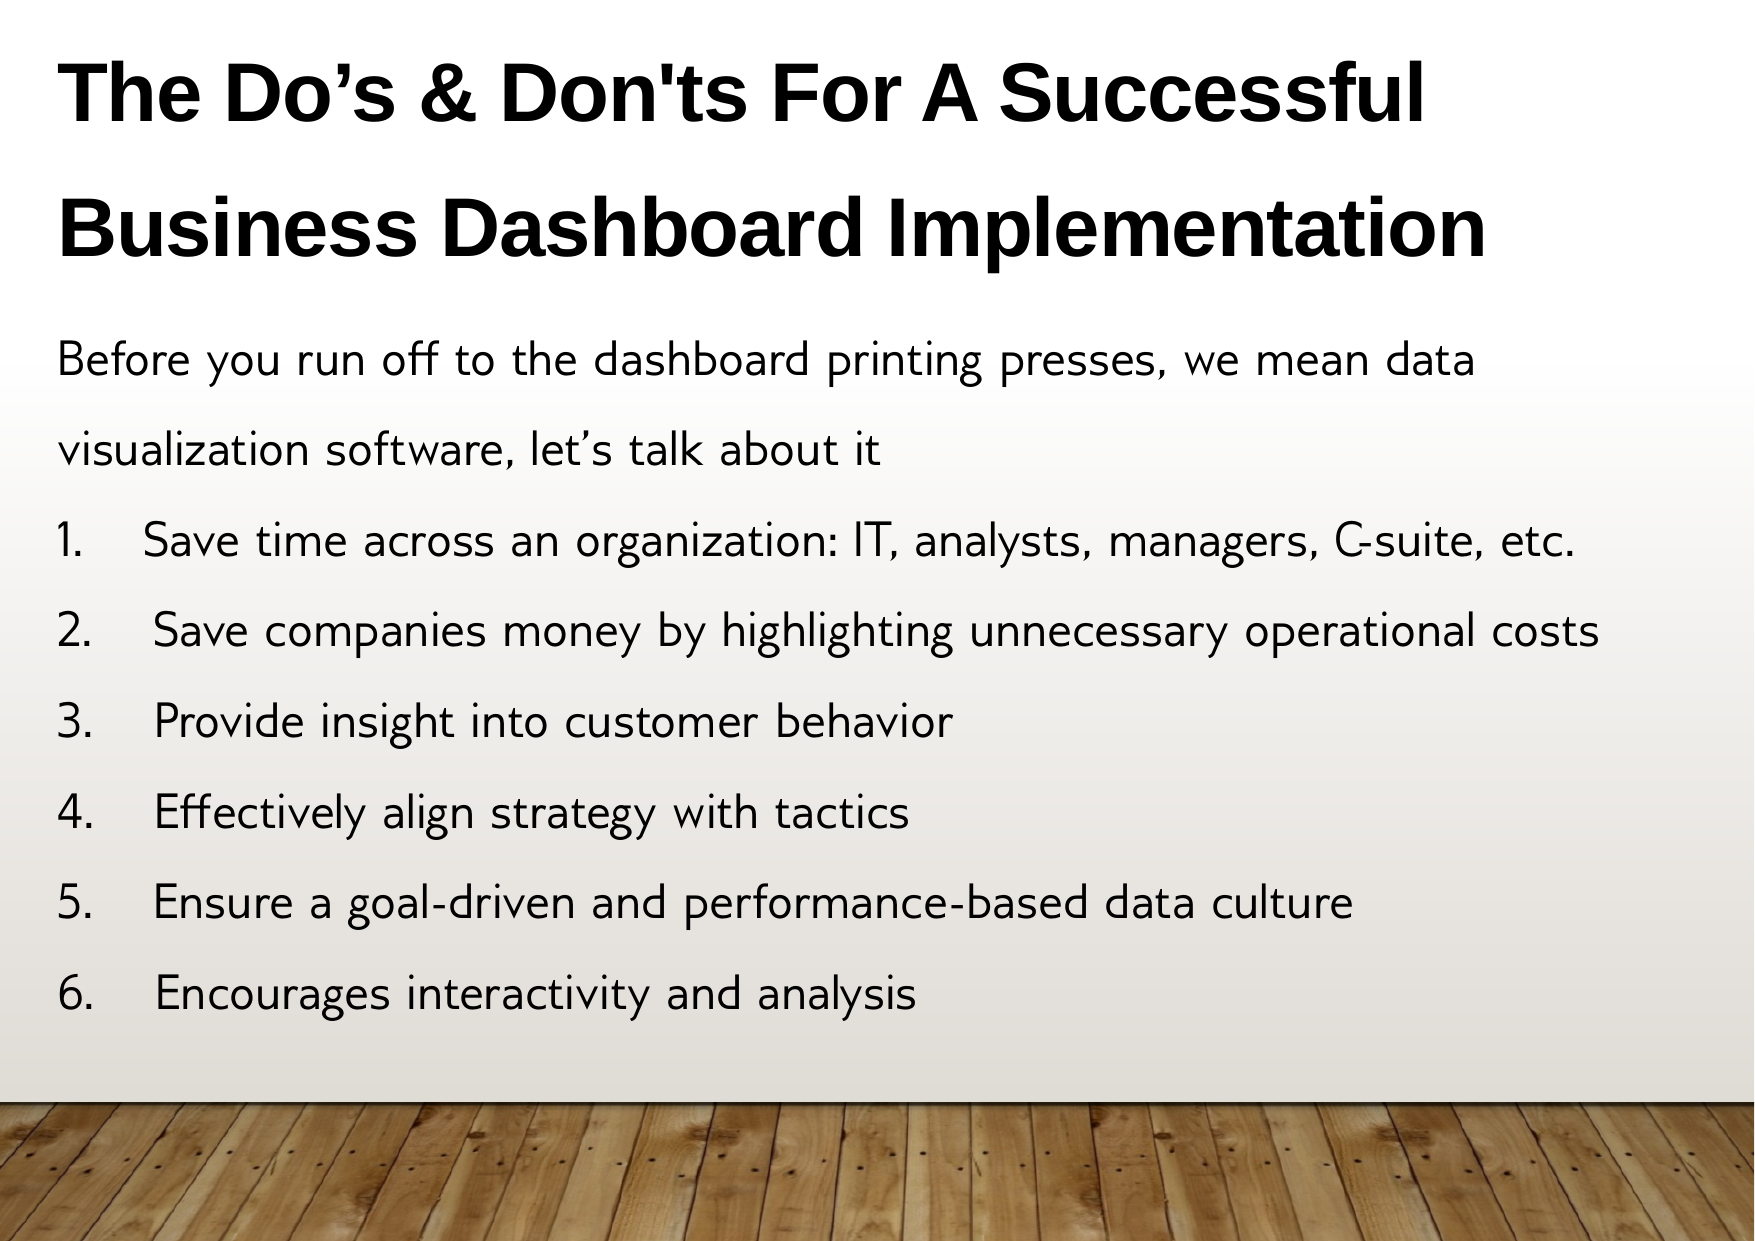

The Do’s & Don'ts For A Successful
Business Dashboard Implementation
Before you run off to the dashboard printing presses, we mean data visualization software, let’s talk about it
1.    Save time across an organization: IT, analysts, managers, C-suite, etc.
2.    Save companies money by highlighting unnecessary operational costs
3.    Provide insight into customer behavior
4.    Effectively align strategy with tactics
5.    Ensure a goal-driven and performance-based data culture
6.    Encourages interactivity and analysis